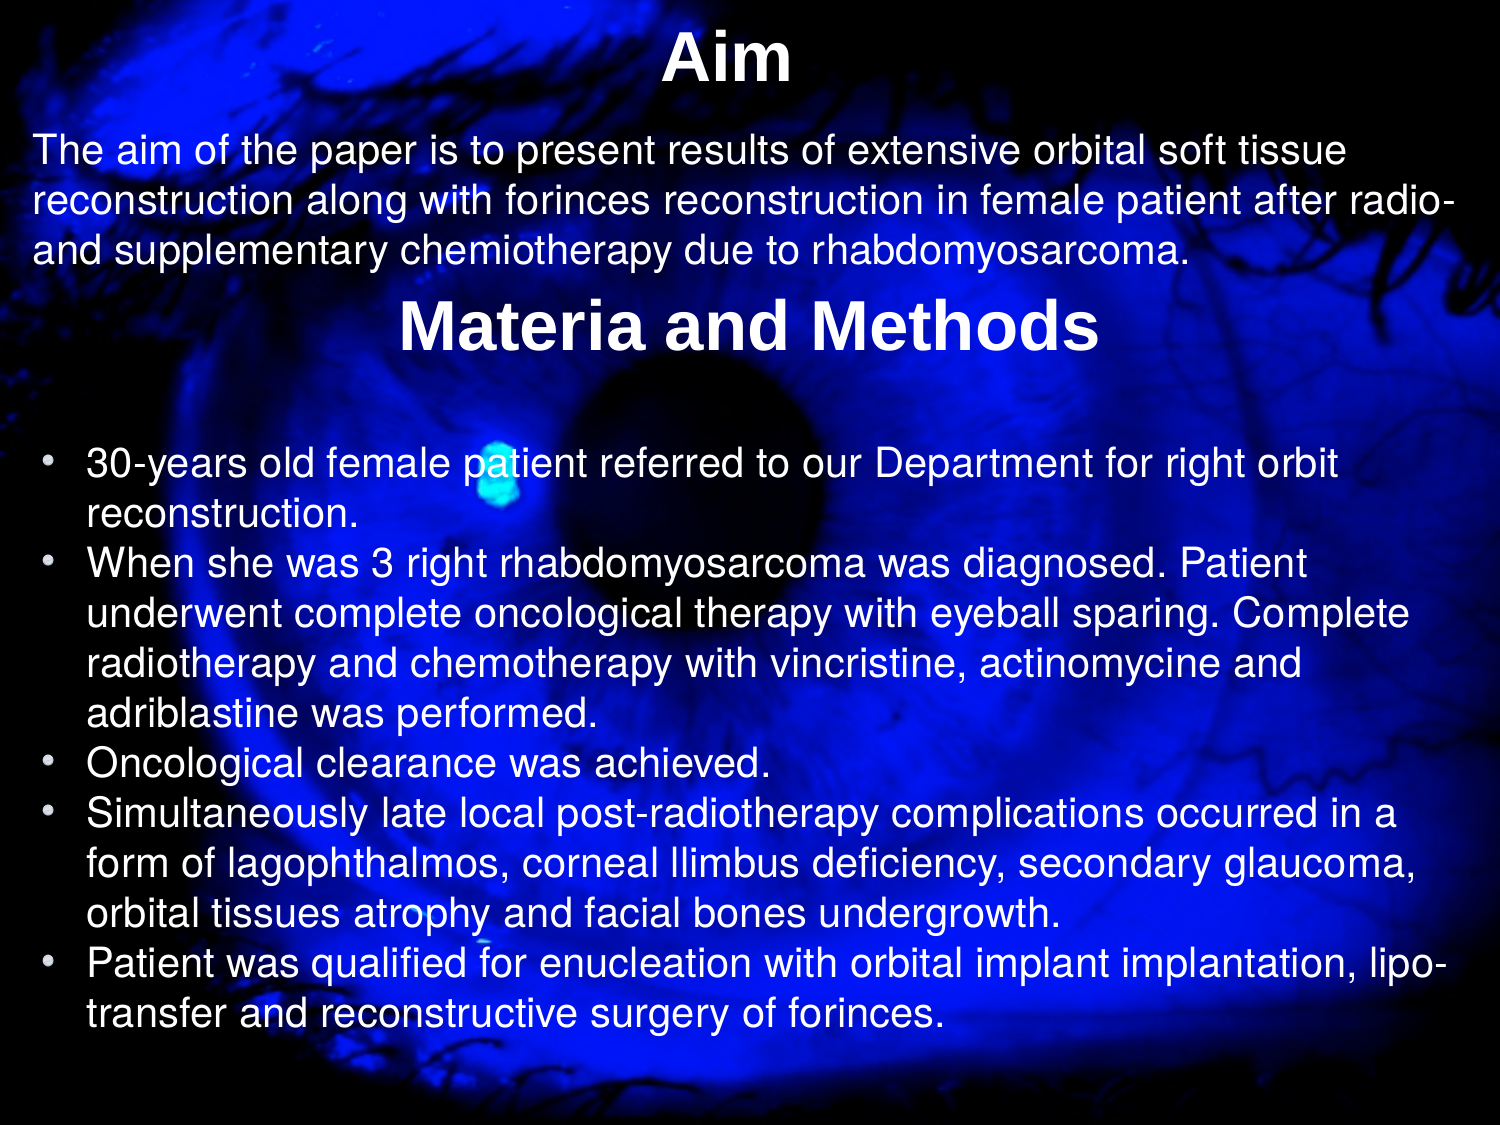

# Aim
The aim of the paper is to present results of extensive orbital soft tissue reconstruction along with forinces reconstruction in female patient after radio- and supplementary chemiotherapy due to rhabdomyosarcoma.
Materia and Methods
30-years old female patient referred to our Department for right orbit reconstruction.
When she was 3 right rhabdomyosarcoma was diagnosed. Patient underwent complete oncological therapy with eyeball sparing. Complete radiotherapy and chemotherapy with vincristine, actinomycine and adriblastine was performed.
Oncological clearance was achieved.
Simultaneously late local post-radiotherapy complications occurred in a form of lagophthalmos, corneal llimbus deficiency, secondary glaucoma, orbital tissues atrophy and facial bones undergrowth.
Patient was qualified for enucleation with orbital implant implantation, lipo-transfer and reconstructive surgery of forinces.